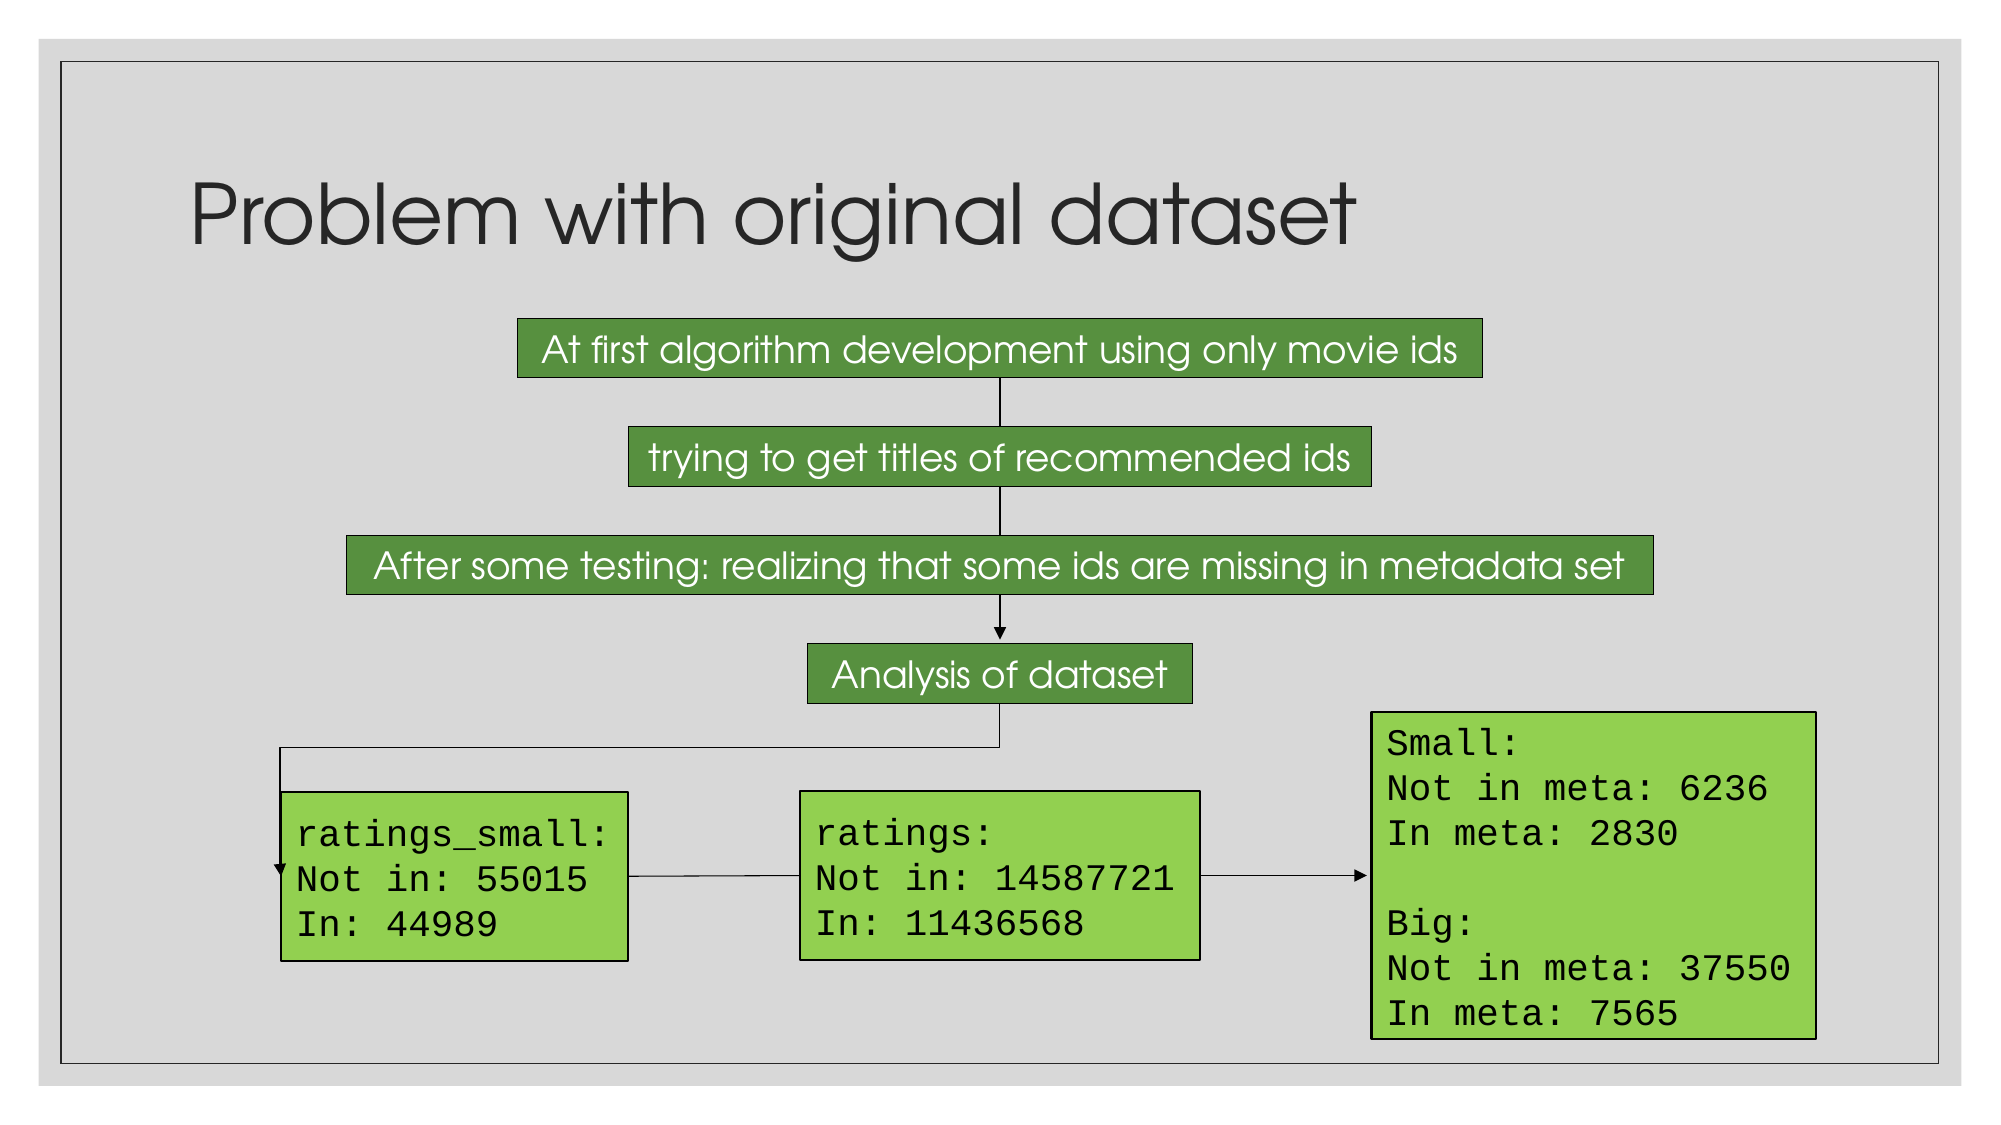

# Problem with original dataset
At first algorithm development using only movie ids
trying to get titles of recommended ids
After some testing: realizing that some ids are missing in metadata set
Analysis of dataset
Small:
Not in meta: 6236
In meta: 2830

Big:
Not in meta: 37550
In meta: 7565
ratings:
Not in: 14587721
In: 11436568
ratings_small:
Not in: 55015
In: 44989
09.07.2021